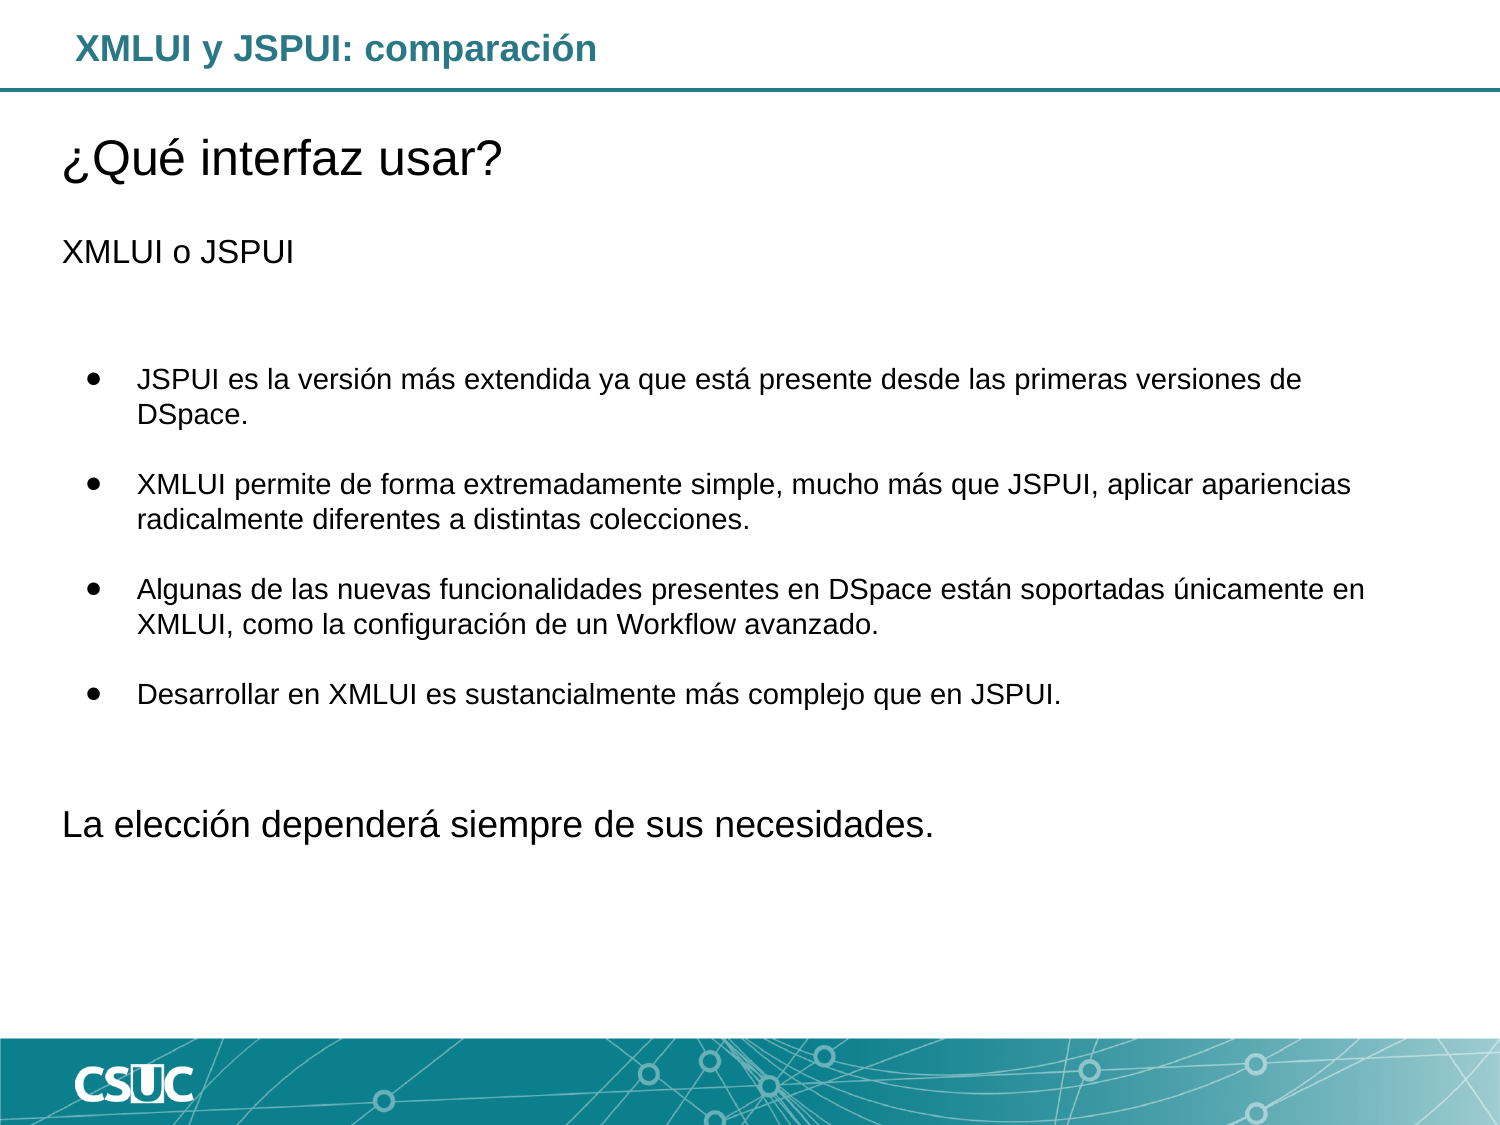

XMLUI y JSPUI: comparación
¿Qué interfaz usar?

XMLUI o JSPUI

JSPUI es la versión más extendida ya que está presente desde las primeras versiones de DSpace.

XMLUI permite de forma extremadamente simple, mucho más que JSPUI, aplicar apariencias radicalmente diferentes a distintas colecciones.

Algunas de las nuevas funcionalidades presentes en DSpace están soportadas únicamente en XMLUI, como la configuración de un Workflow avanzado.

Desarrollar en XMLUI es sustancialmente más complejo que en JSPUI.

La elección dependerá siempre de sus necesidades.